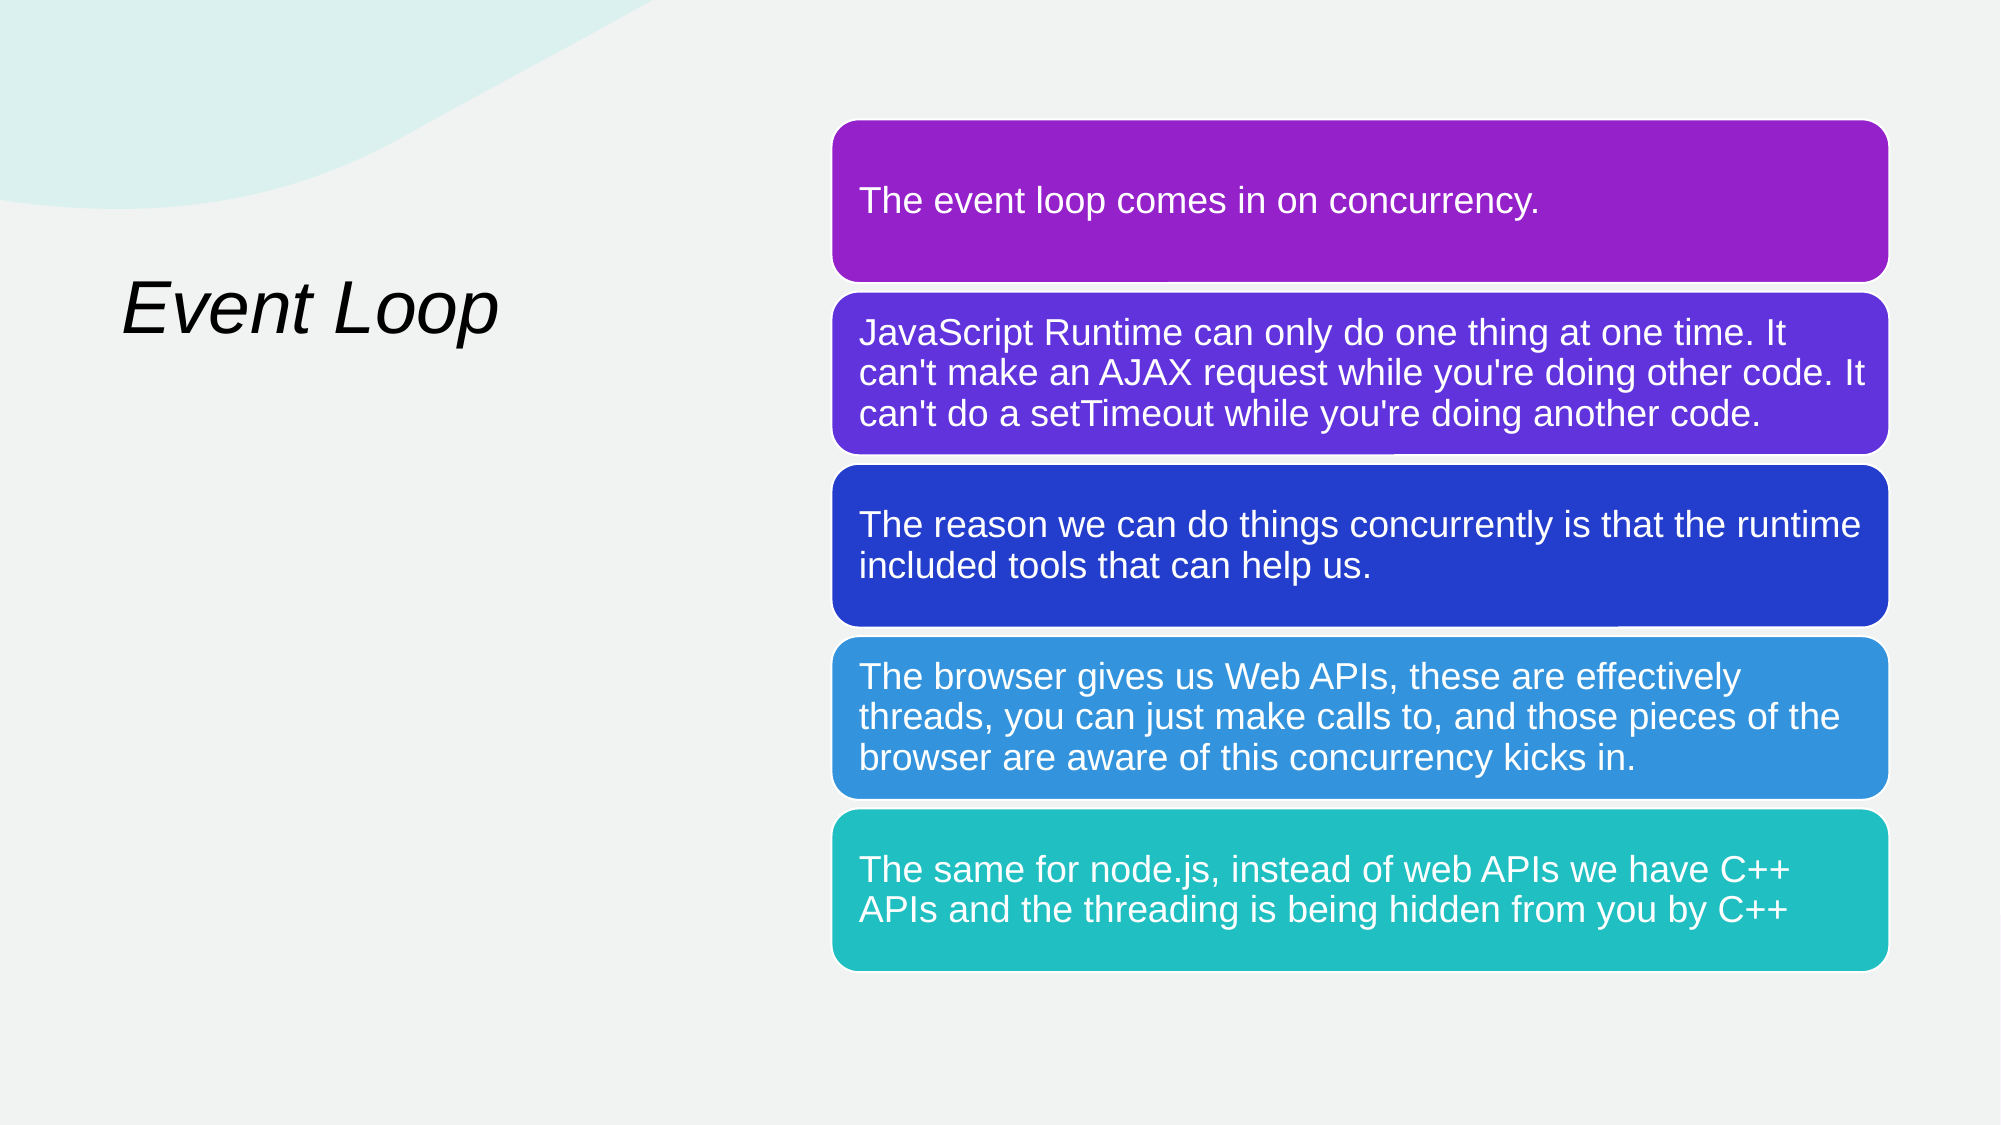

The event loop comes in on concurrency.
JavaScript Runtime can only do one thing at one time. It can't make an AJAX request while you're doing other code. It can't do a setTimeout while you're doing another code.
The reason we can do things concurrently is that the runtime included tools that can help us.
The browser gives us Web APIs, these are effectively threads, you can just make calls to, and those pieces of the browser are aware of this concurrency kicks in.
The same for node.js, instead of web APIs we have C++ APIs and the threading is being hidden from you by C++
# Event Loop